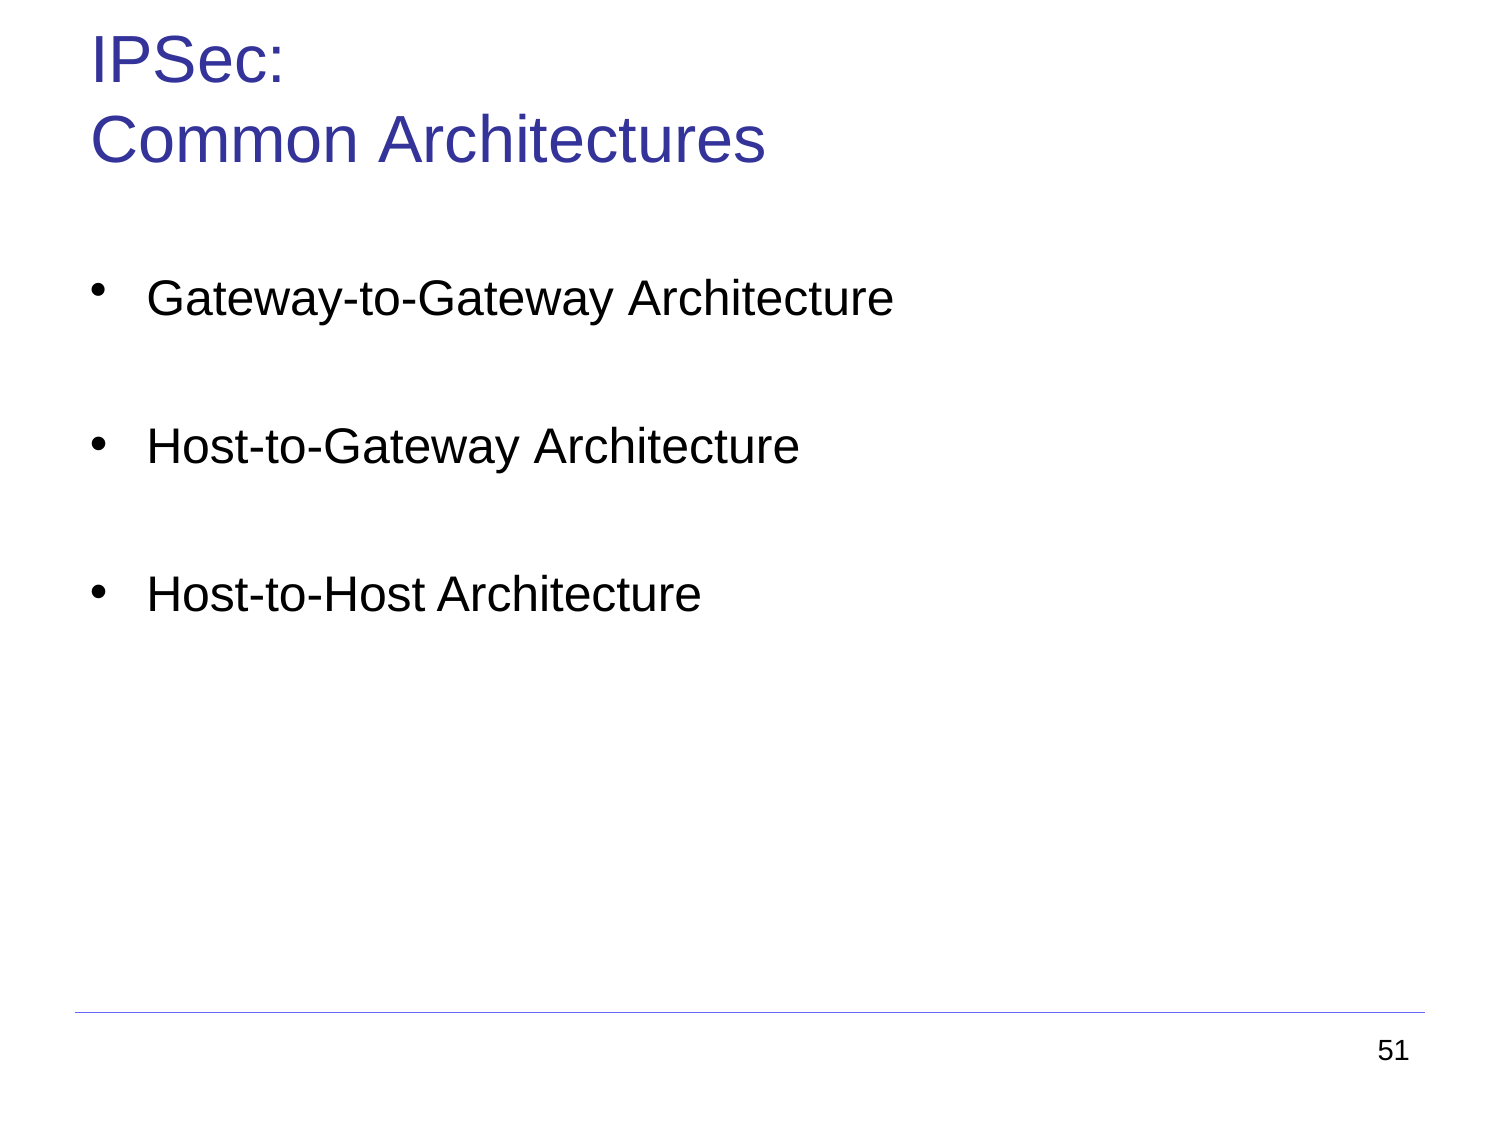

# IPSec:
Common Architectures
Gateway-to-Gateway Architecture

Host-to-Gateway Architecture

Host-to-Host Architecture

51